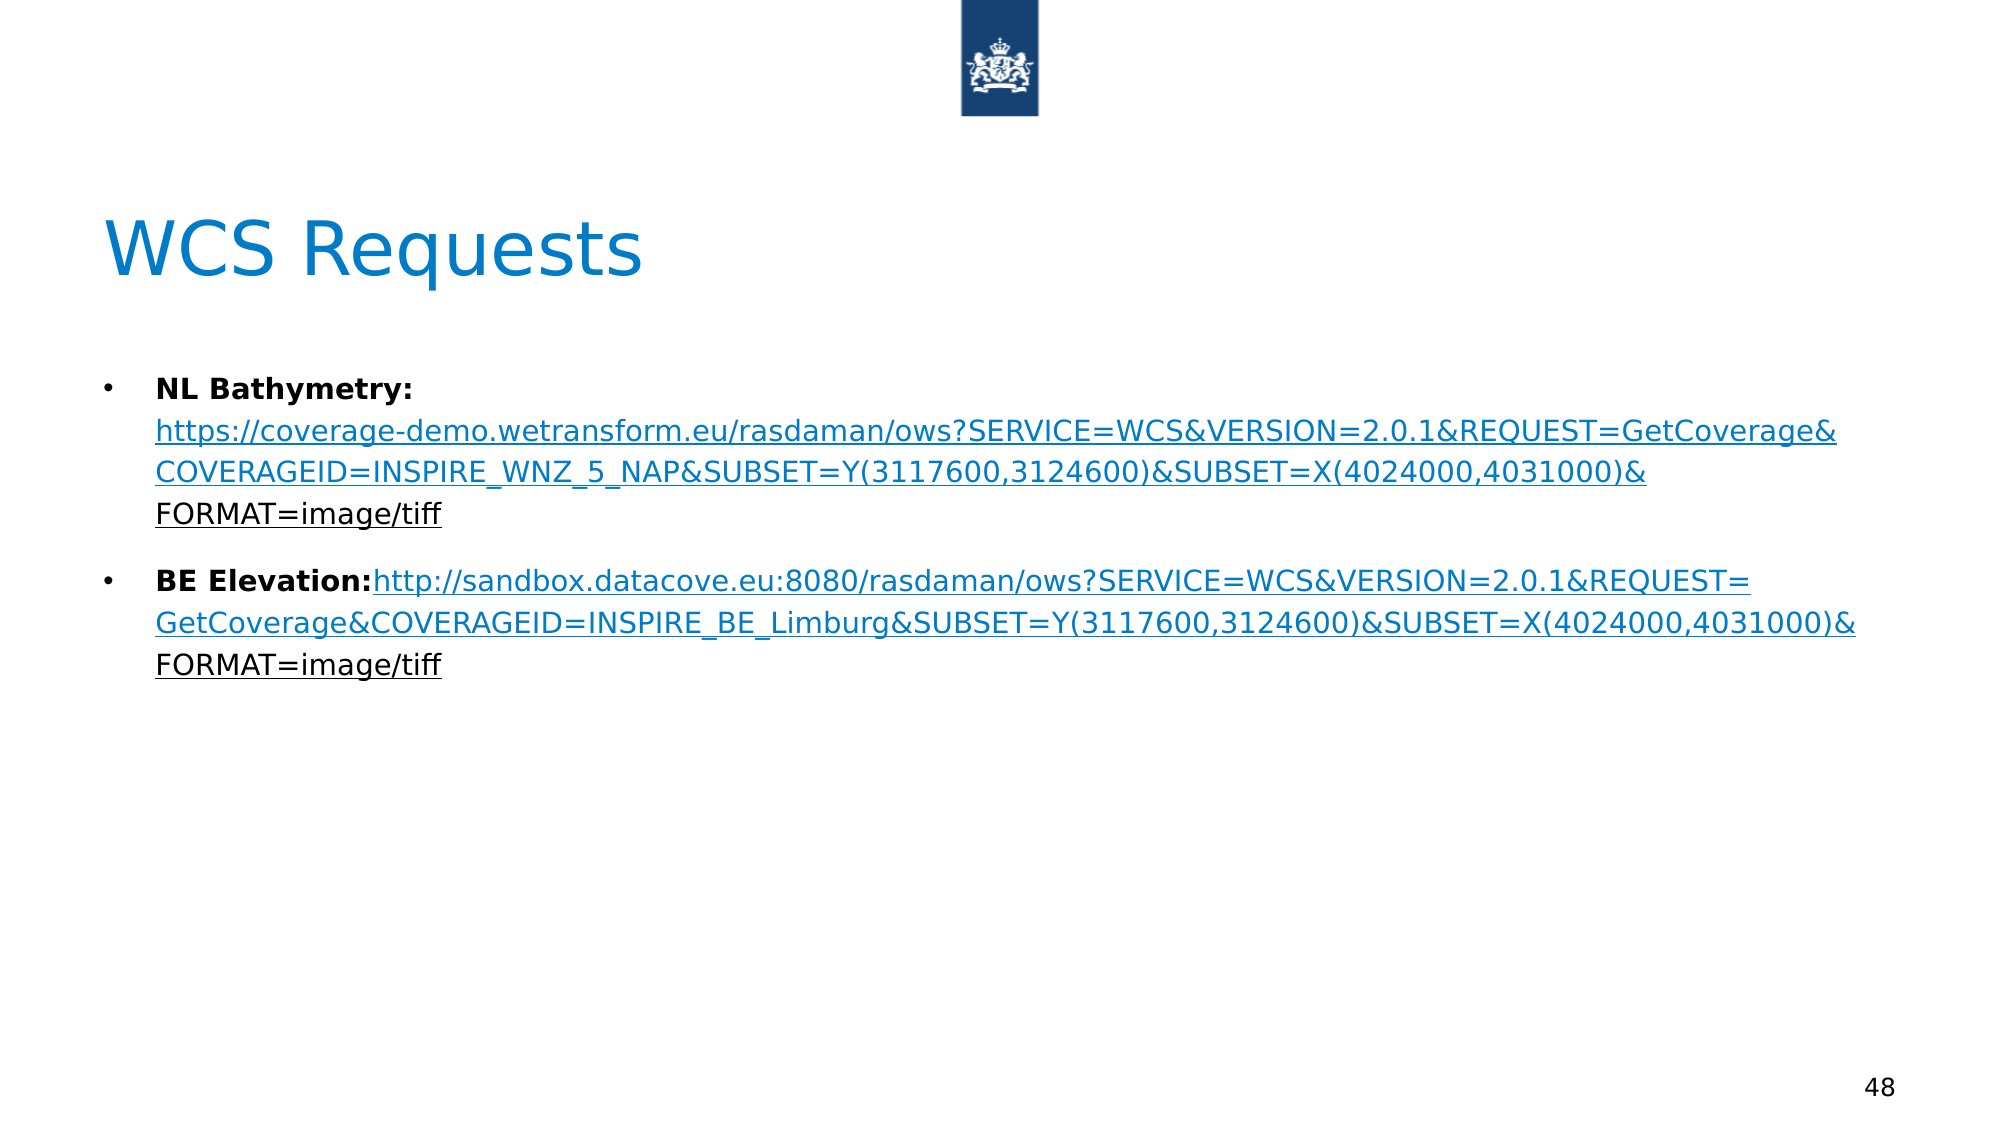

# WCS Requests
NL Bathymetry:
https://coverage-demo.wetransform.eu/rasdaman/ows?
SERVICE=WCS&VERSION=2.0.1&
REQUEST=GetCoverage&
COVERAGEID=INSPIRE_WNZ_5_NAP&
SUBSET=Y(3117600,3124600)&
SUBSET=X(4024000,4031000)&
FORMAT=image/tiff
BE Elevation:
http://sandbox.datacove.eu:8080/rasdaman/ows?
SERVICE=WCS&VERSION=2.0.1&
REQUEST=GetCoverage&
COVERAGEID=INSPIRE_BE_Limburg&
SUBSET=Y(3117600,3124600)&
SUBSET=X(4024000,4031000)&
FORMAT=image/tiff

48